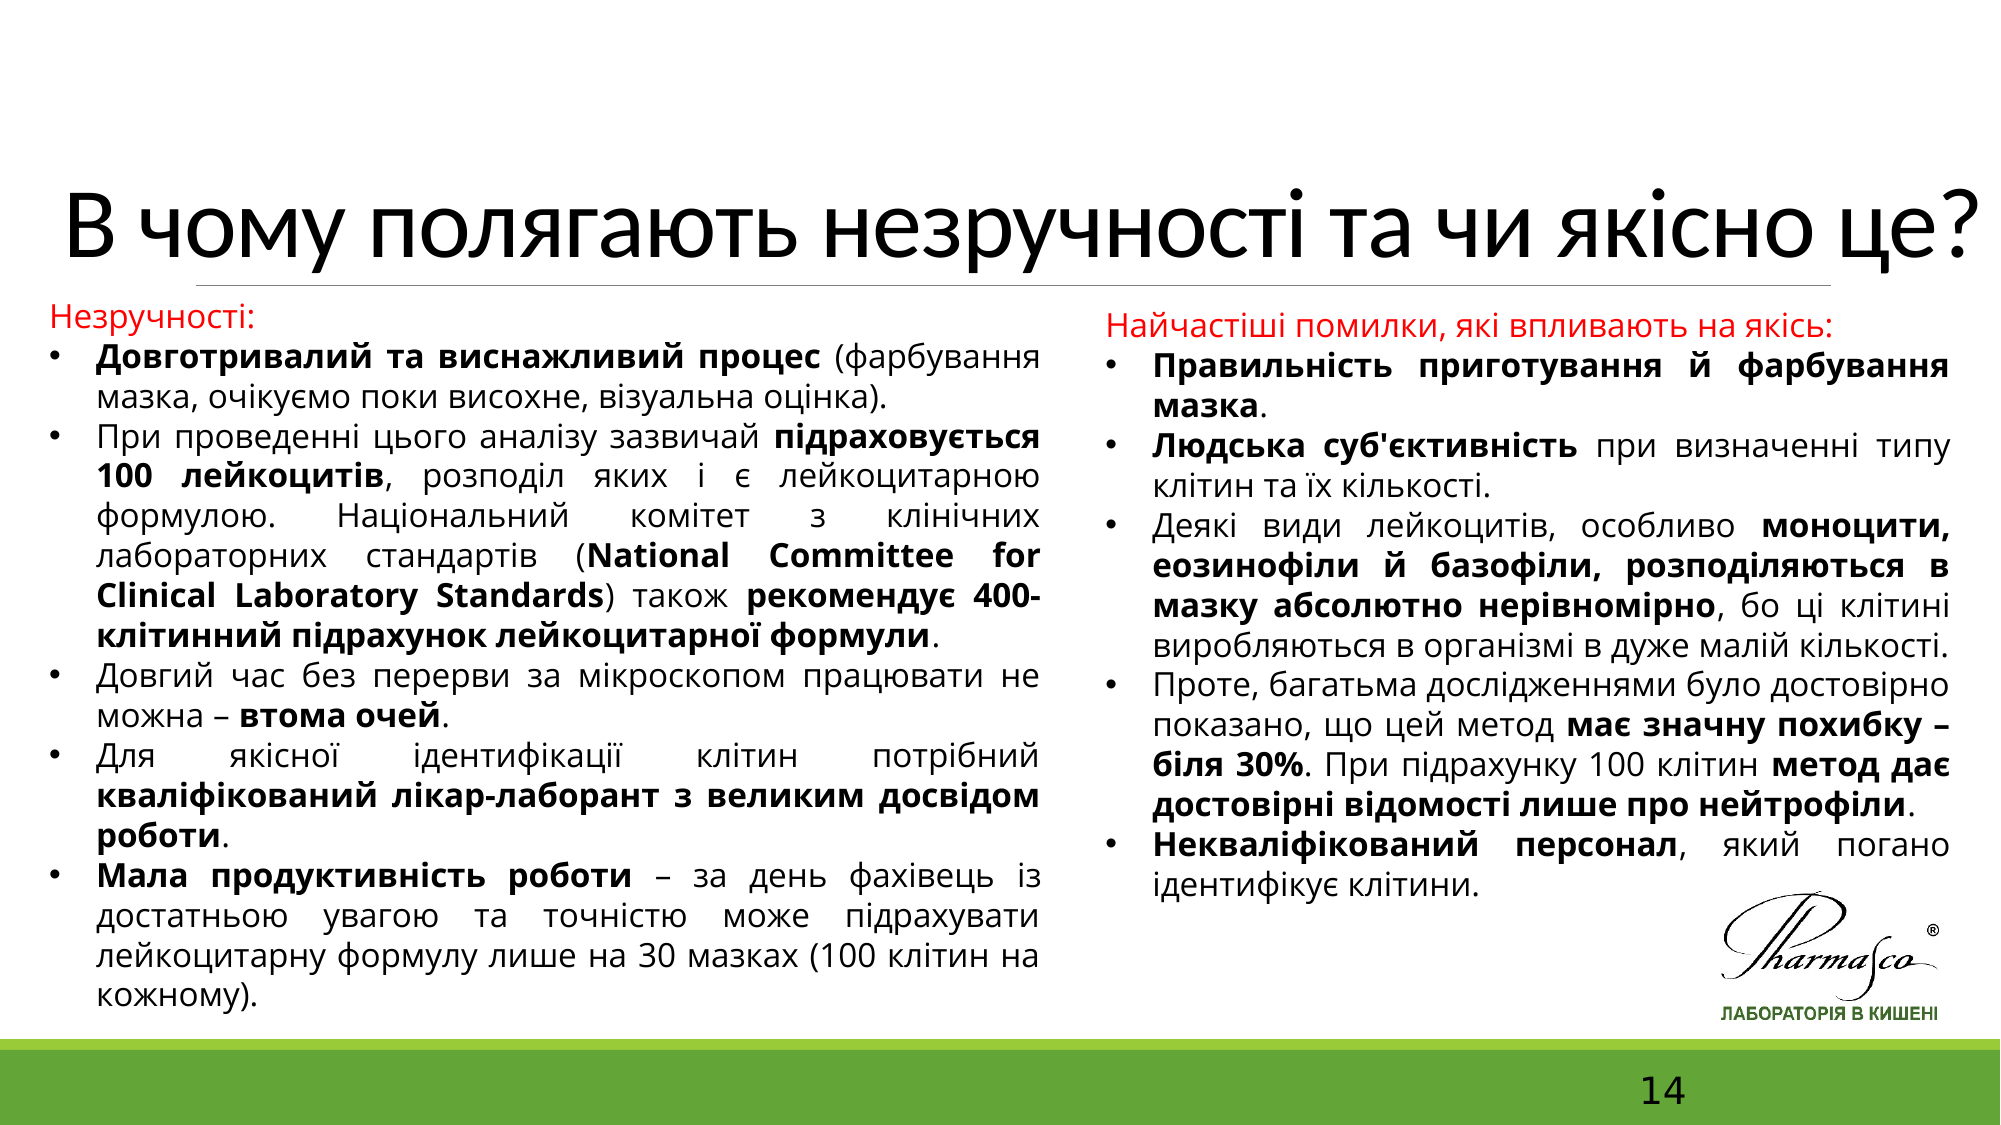

# В чому полягають незручності та чи якісно це?
Незручності:
Довготривалий та виснажливий процес (фарбування мазка, очікуємо поки висохне, візуальна оцінка).
При проведенні цього аналізу зазвичай підраховується 100 лейкоцитів, розподіл яких і є лейкоцитарною формулою. Національний комітет з клінічних лабораторних стандартів (National Committee for Clinical Laboratory Standards) також рекомендує 400-клітинний підрахунок лейкоцитарної формули.
Довгий час без перерви за мікроскопом працювати не можна – втома очей.
Для якісної ідентифікації клітин потрібний кваліфікований лікар-лаборант з великим досвідом роботи.
Мала продуктивність роботи – за день фахівець із достатньою увагою та точністю може підрахувати лейкоцитарну формулу лише на 30 мазках (100 клітин на кожному).

Найчастіші помилки, які впливають на якісь:
Правильність приготування й фарбування мазка.
Людська суб'єктивність при визначенні типу клітин та їх кількості.
Деякі види лейкоцитів, особливо моноцити, еозинофіли й базофіли, розподіляються в мазку абсолютно нерівномірно, бо ці клітині виробляються в організмі в дуже малій кількості.
Проте, багатьма дослідженнями було достовірно показано, що цей метод має значну похибку – біля 30%. При підрахунку 100 клітин метод дає достовірні відомості лише про нейтрофіли.
Некваліфікований персонал, який погано ідентифікує клітини.

14